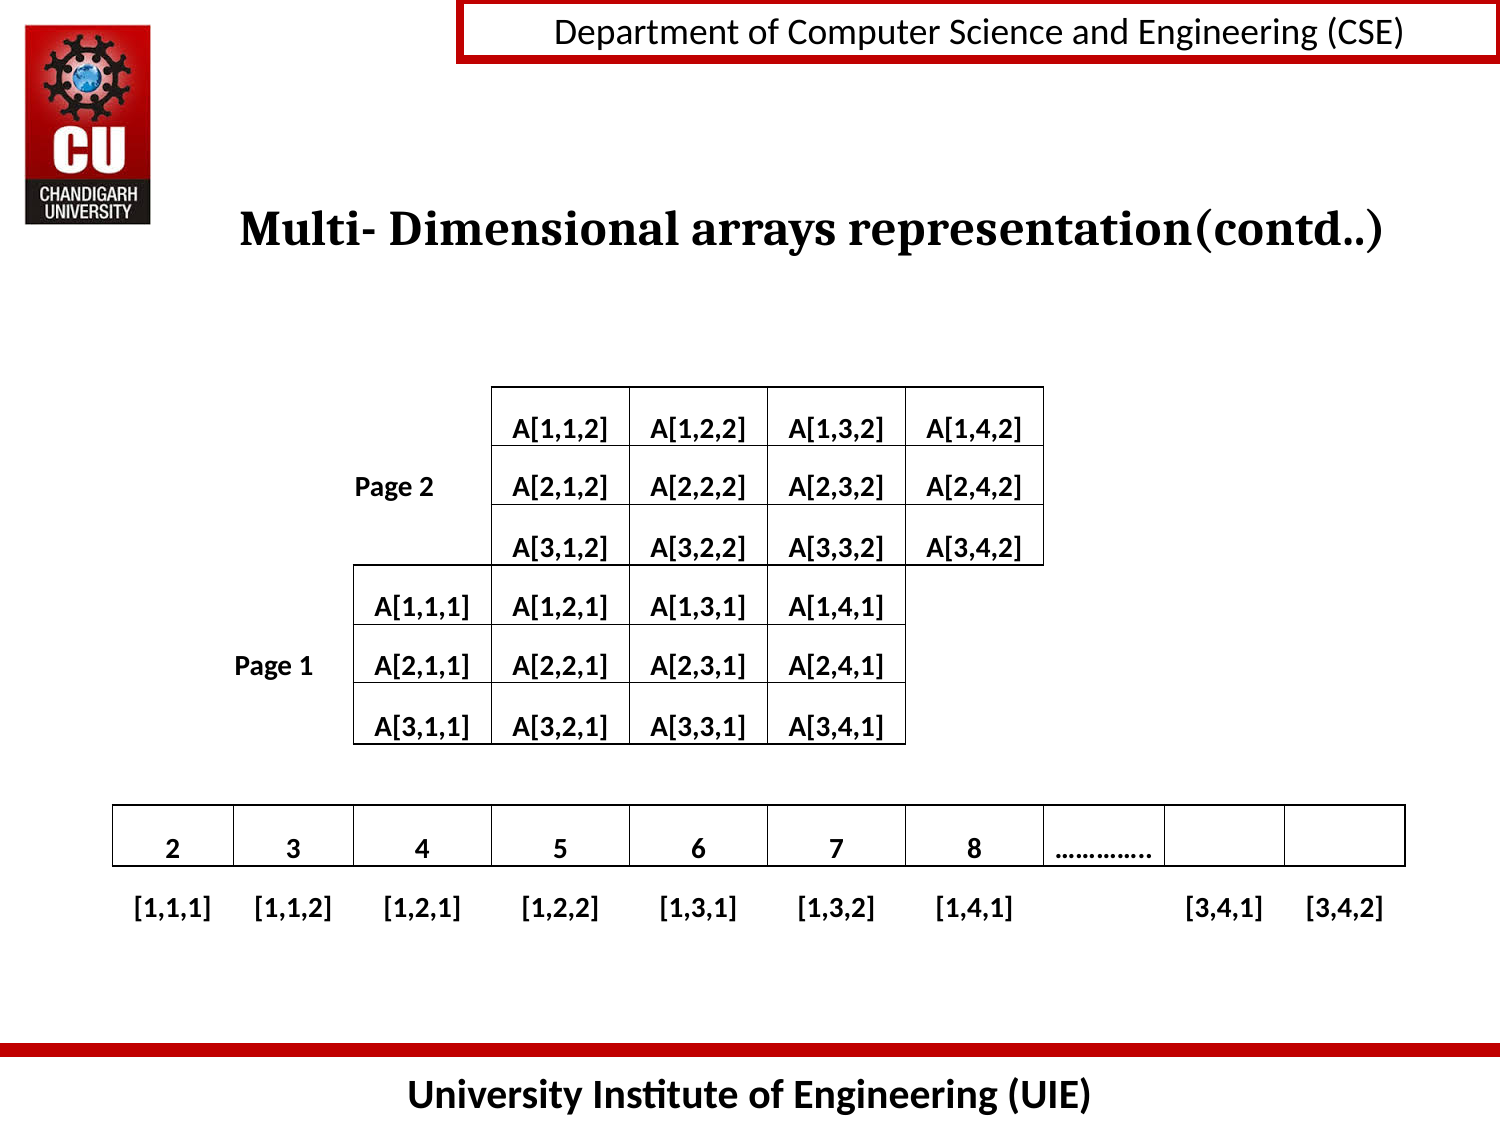

# Multi- Dimensional arrays representation(contd..)
|  |  |  |  |  |  |  |  |  |  |
| --- | --- | --- | --- | --- | --- | --- | --- | --- | --- |
|  |  |  | A[1,1,2] | A[1,2,2] | A[1,3,2] | A[1,4,2] |  |  |  |
|  |  | Page 2 | A[2,1,2] | A[2,2,2] | A[2,3,2] | A[2,4,2] |  |  |  |
|  |  |  | A[3,1,2] | A[3,2,2] | A[3,3,2] | A[3,4,2] |  |  |  |
|  |  | A[1,1,1] | A[1,2,1] | A[1,3,1] | A[1,4,1] |  |  |  |  |
|  | Page 1 | A[2,1,1] | A[2,2,1] | A[2,3,1] | A[2,4,1] |  |  |  |  |
|  |  | A[3,1,1] | A[3,2,1] | A[3,3,1] | A[3,4,1] |  |  |  |  |
|  |  |  |  |  |  |  |  |  |  |
| 2 | 3 | 4 | 5 | 6 | 7 | 8 | ………….. |  |  |
| [1,1,1] | [1,1,2] | [1,2,1] | [1,2,2] | [1,3,1] | [1,3,2] | [1,4,1] |  | [3,4,1] | [3,4,2] |